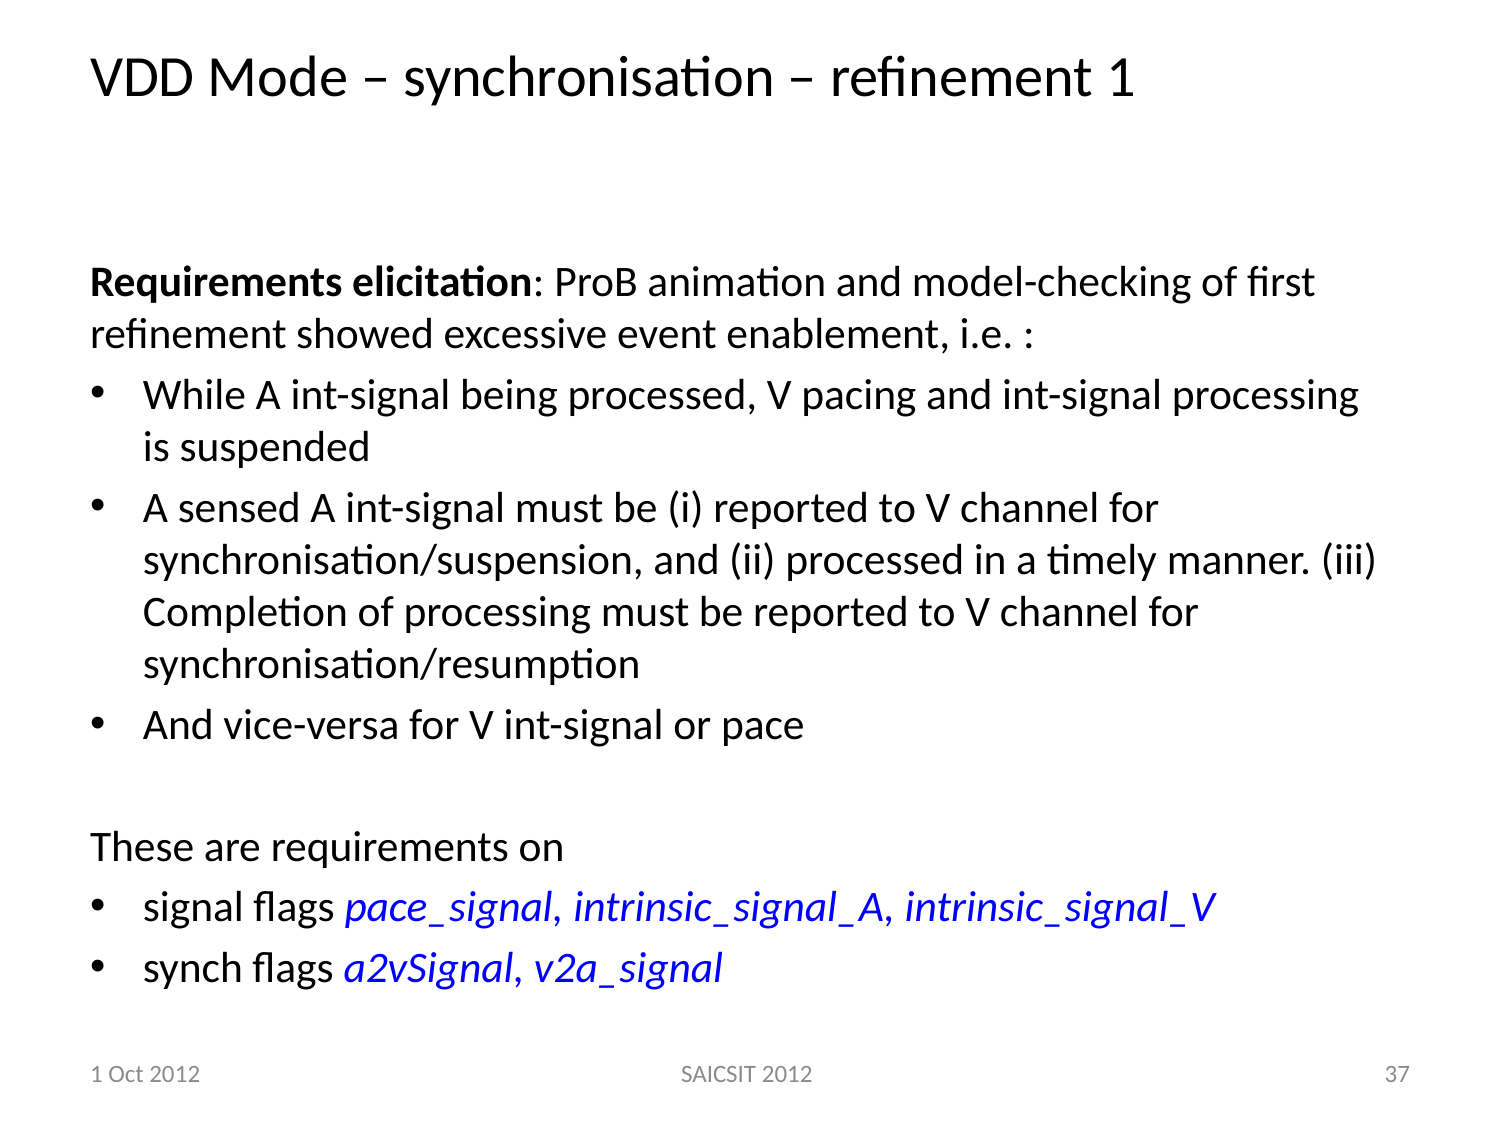

VDD Mode – synchronisation – refinement 1
Requirements elicitation: ProB animation and model-checking of first refinement showed excessive event enablement, i.e. :
While A int-signal being processed, V pacing and int-signal processing is suspended
A sensed A int-signal must be (i) reported to V channel for synchronisation/suspension, and (ii) processed in a timely manner. (iii) Completion of processing must be reported to V channel for synchronisation/resumption
And vice-versa for V int-signal or pace

These are requirements on
signal flags pace_signal, intrinsic_signal_A, intrinsic_signal_V
synch flags a2vSignal, v2a_signal

1 Oct 2012
SAICSIT 2012
37